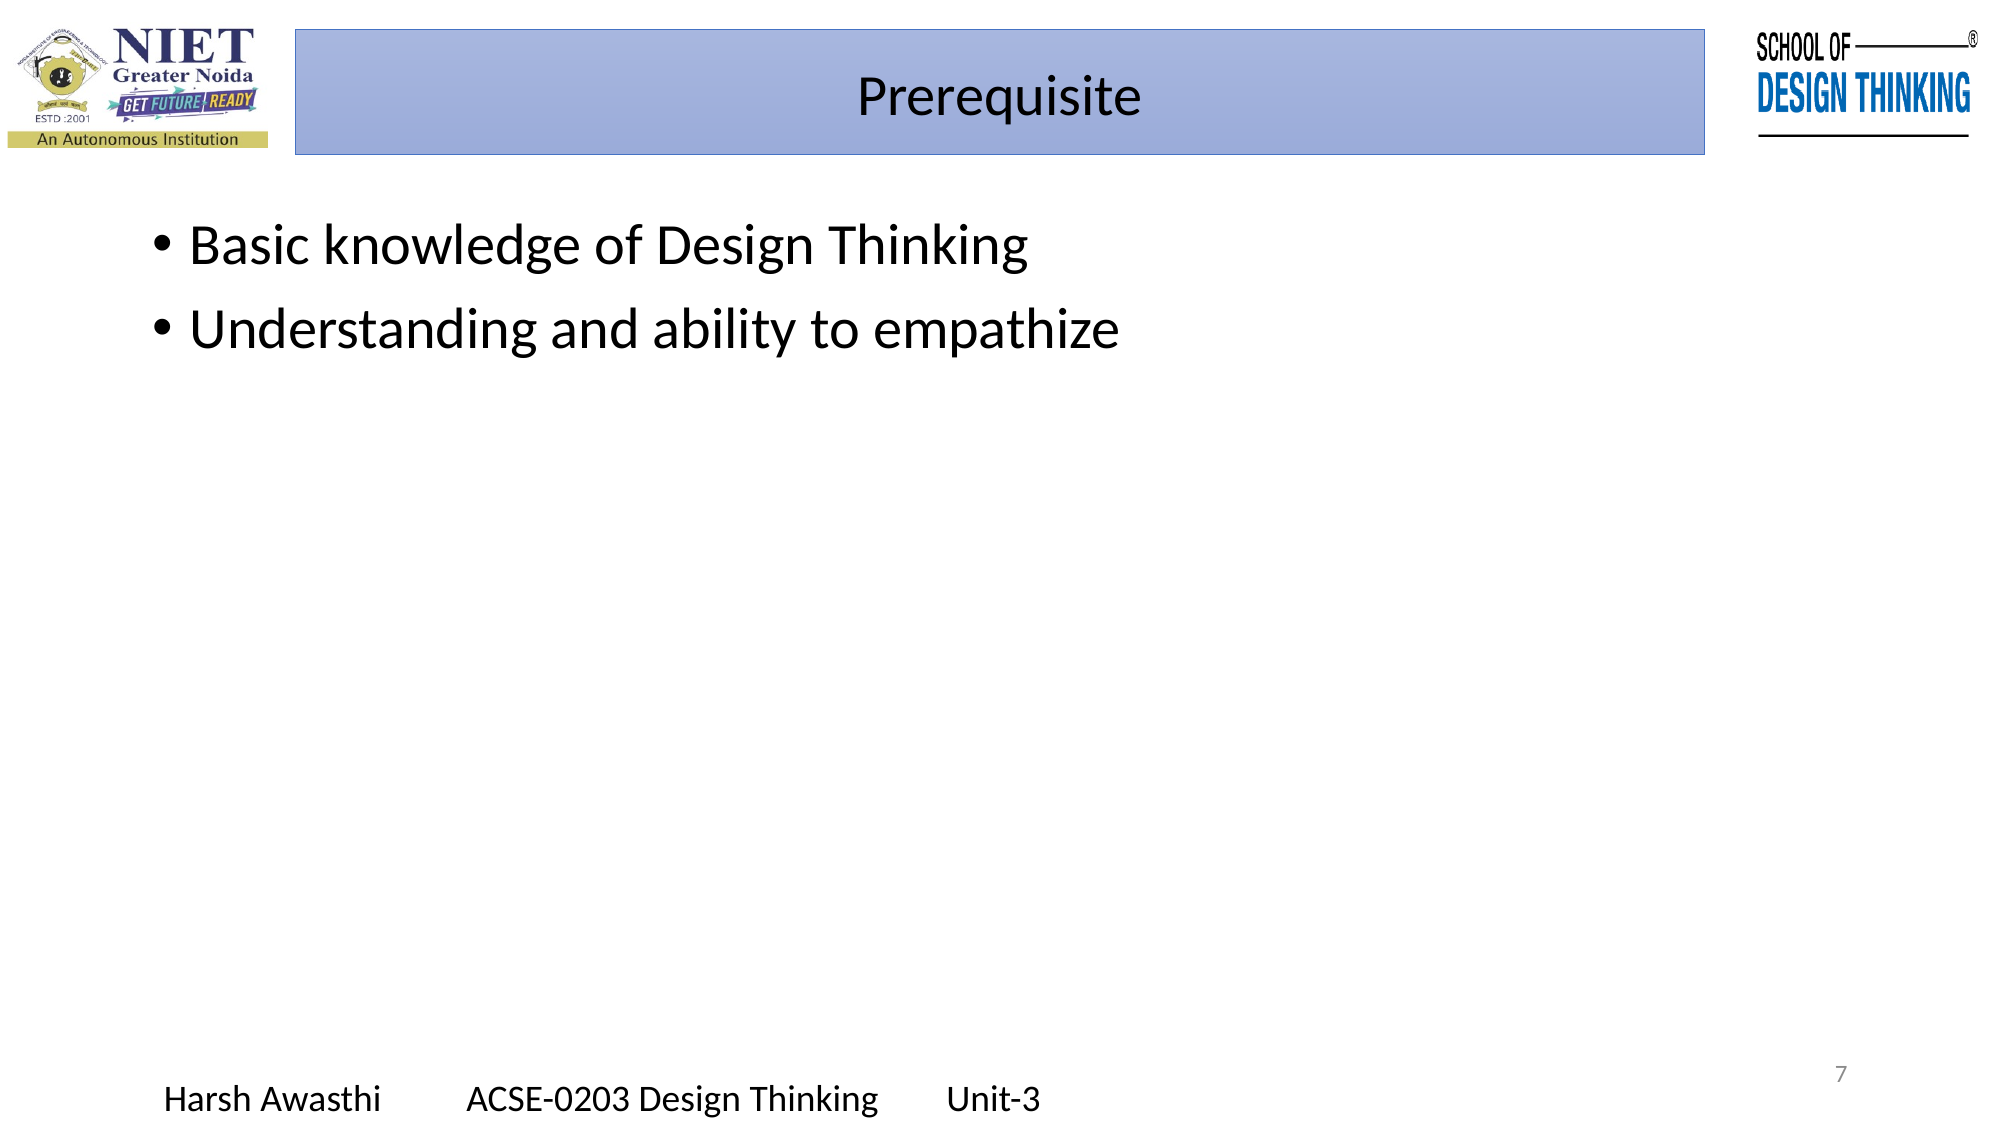

Prerequisite
Basic knowledge of Design Thinking
Understanding and ability to empathize
7
Harsh Awasthi          ACSE-0203 Design Thinking        Unit-3